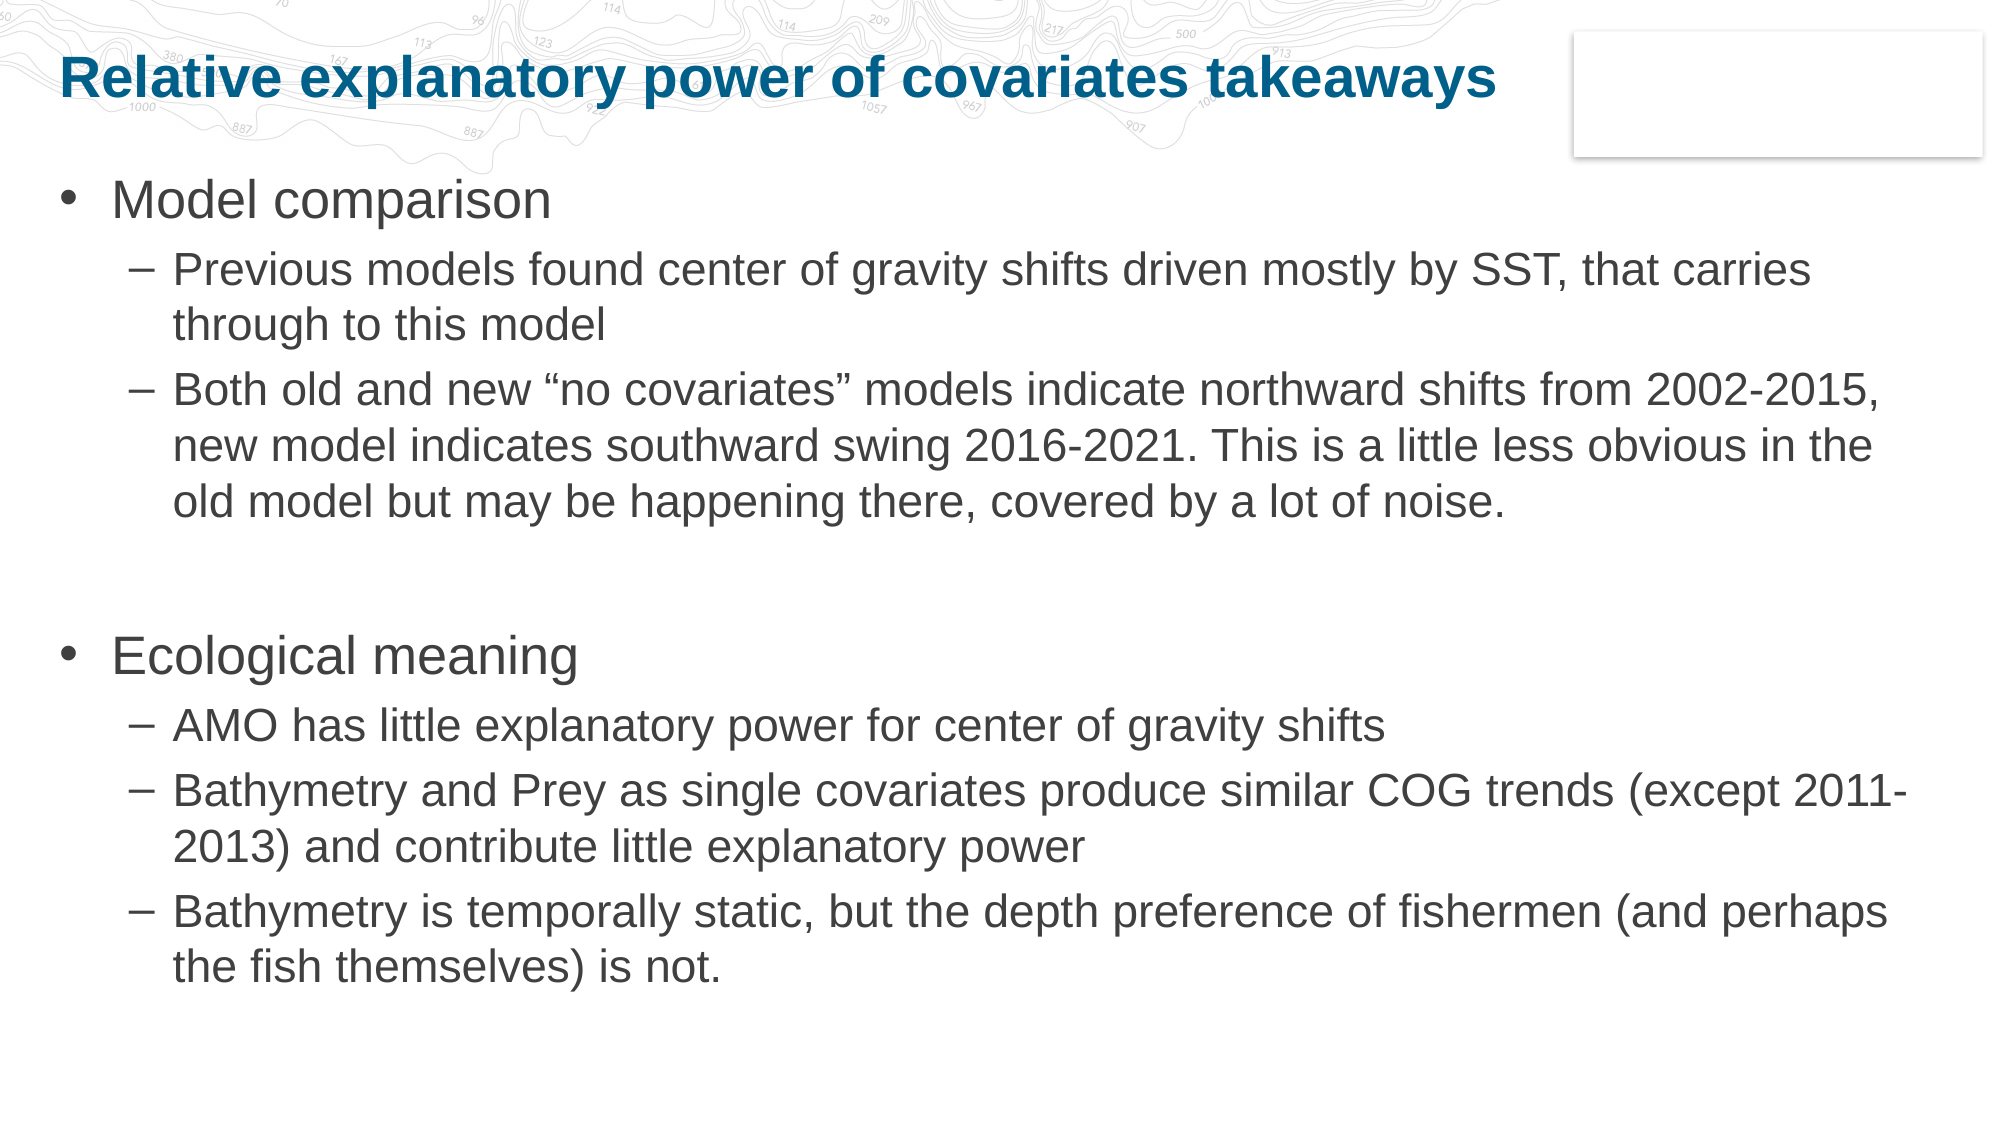

# Relative explanatory power of covariates takeaways

Model comparison
Previous models found center of gravity shifts driven mostly by SST, that carries through to this model
Both old and new “no covariates” models indicate northward shifts from 2002-2015, new model indicates southward swing 2016-2021. This is a little less obvious in the old model but may be happening there, covered by a lot of noise.

Ecological meaning
AMO has little explanatory power for center of gravity shifts
Bathymetry and Prey as single covariates produce similar COG trends (except 2011-2013) and contribute little explanatory power
Bathymetry is temporally static, but the depth preference of fishermen (and perhaps the fish themselves) is not.